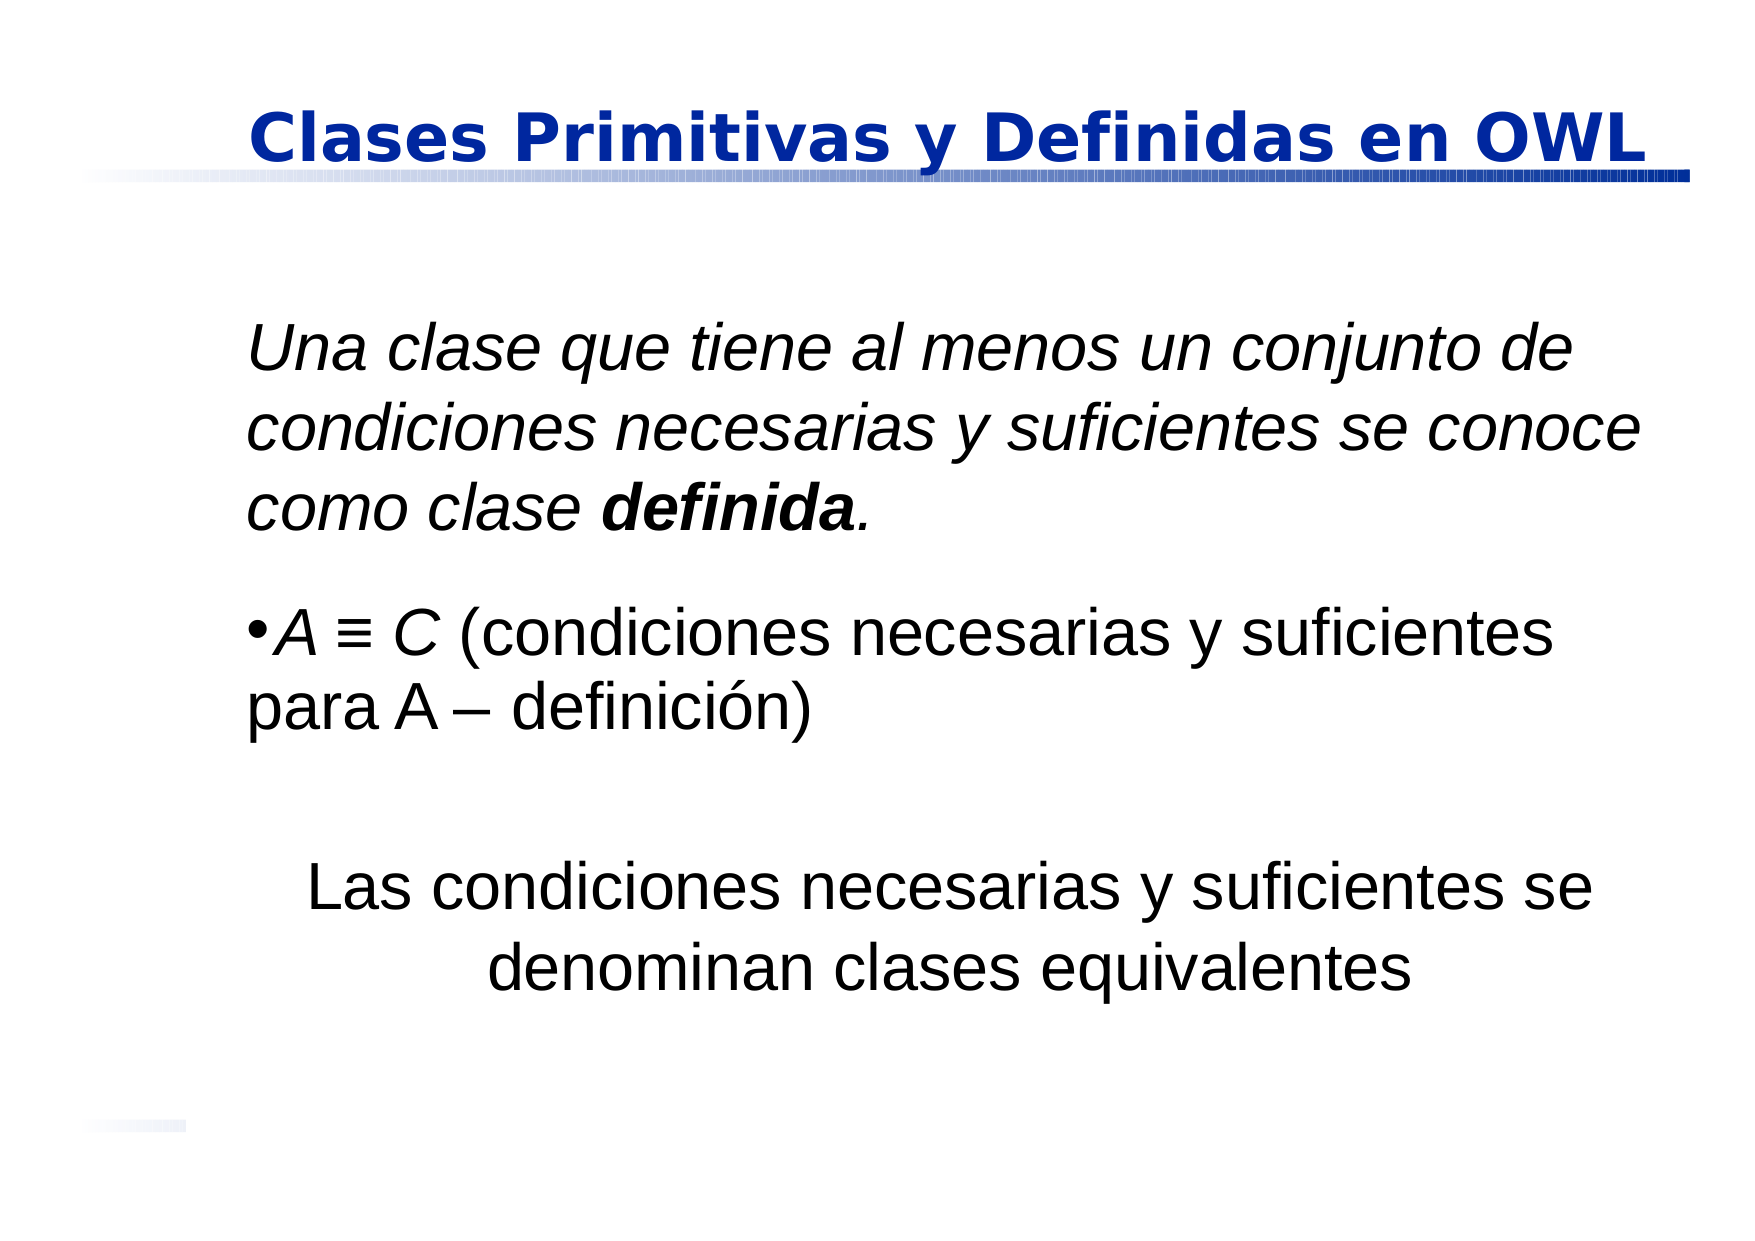

# Clases Primitivas y Definidas en OWL

Una clase que tiene al menos un conjunto de condiciones necesarias y suficientes se conoce como clase definida.

A ≡ C (condiciones necesarias y suficientes

para A – definición)

Las condiciones necesarias y suficientes se denominan clases equivalentes